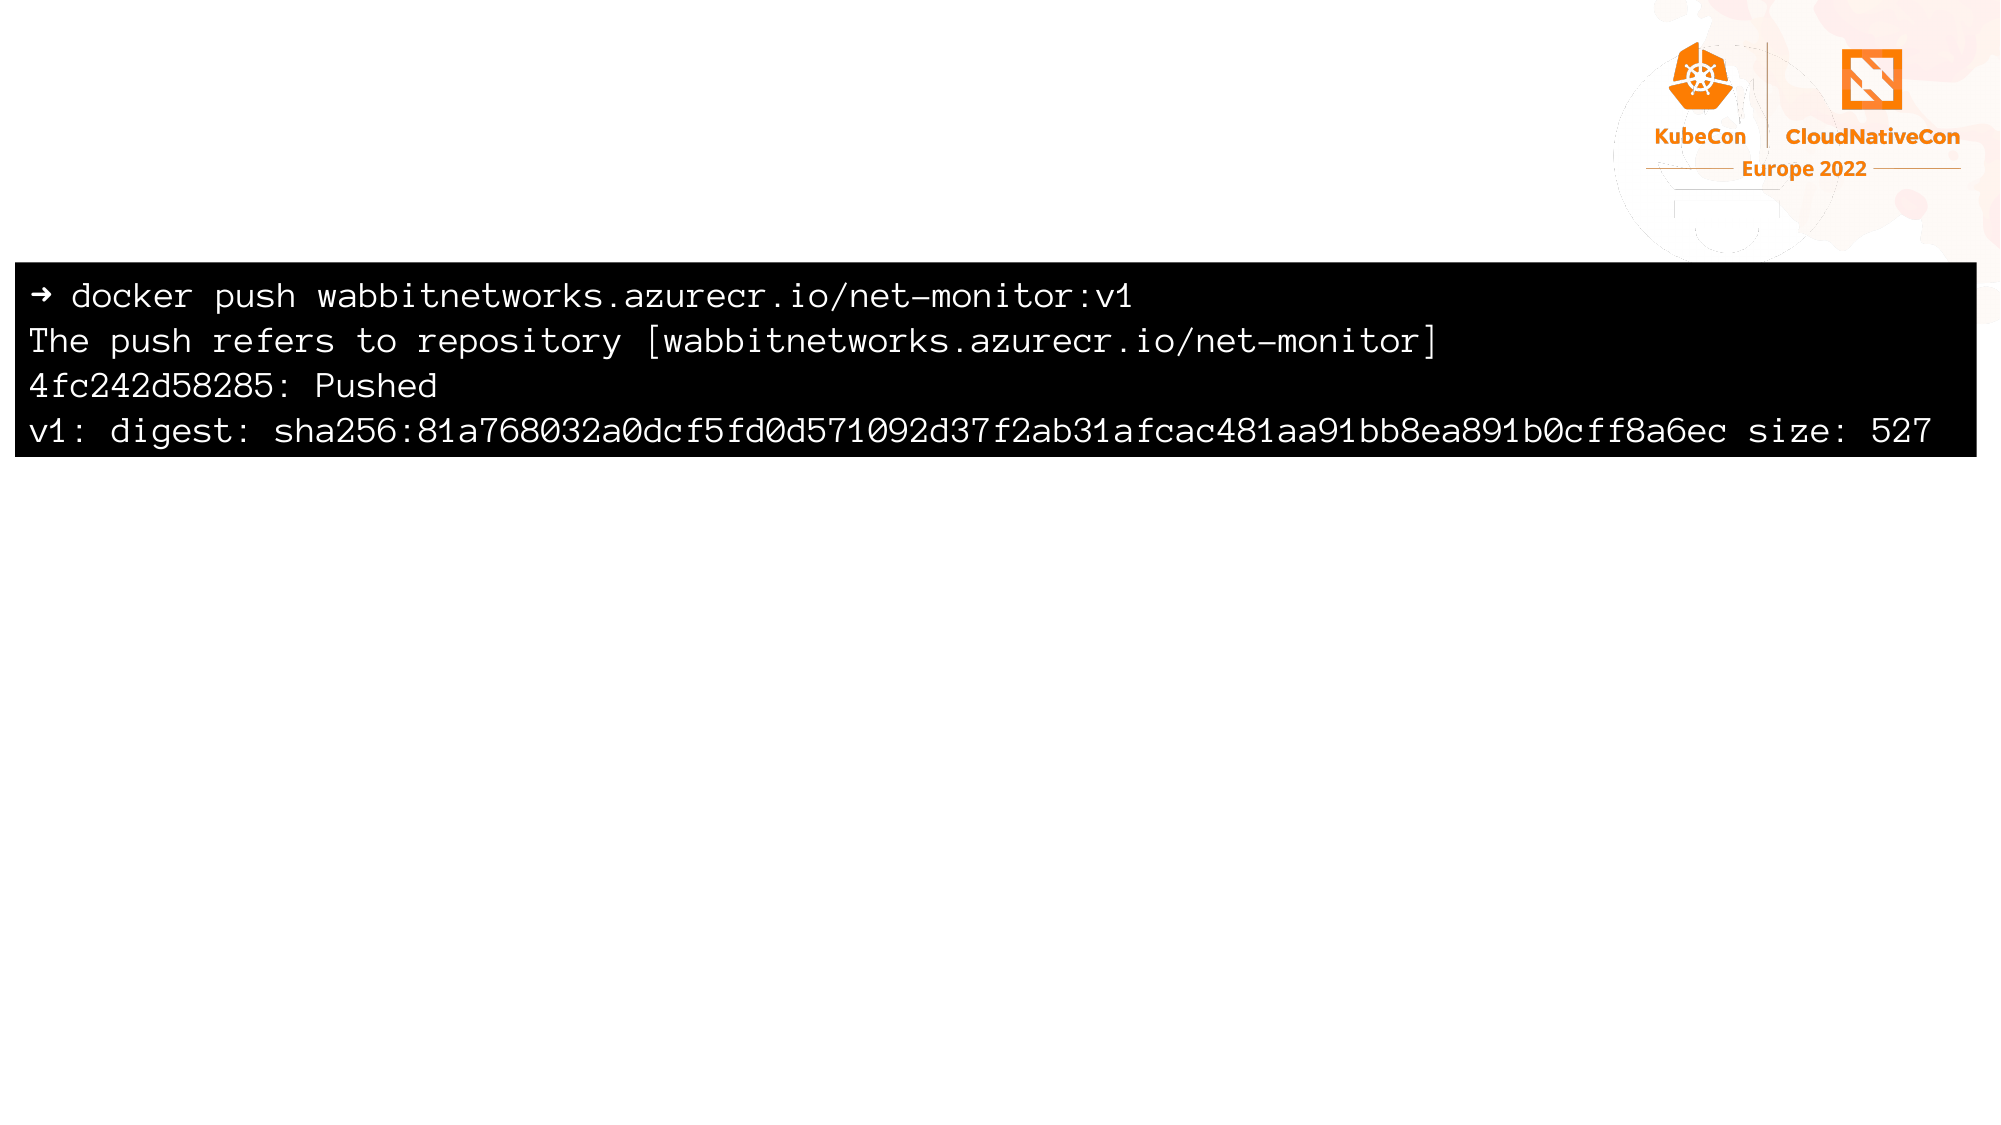

#
➜ docker push wabbitnetworks.azurecr.io/net-monitor:v1
The push refers to repository [wabbitnetworks.azurecr.io/net-monitor]
4fc242d58285: Pushed
v1: digest: sha256:81a768032a0dcf5fd0d571092d37f2ab31afcac481aa91bb8ea891b0cff8a6ec size: 527